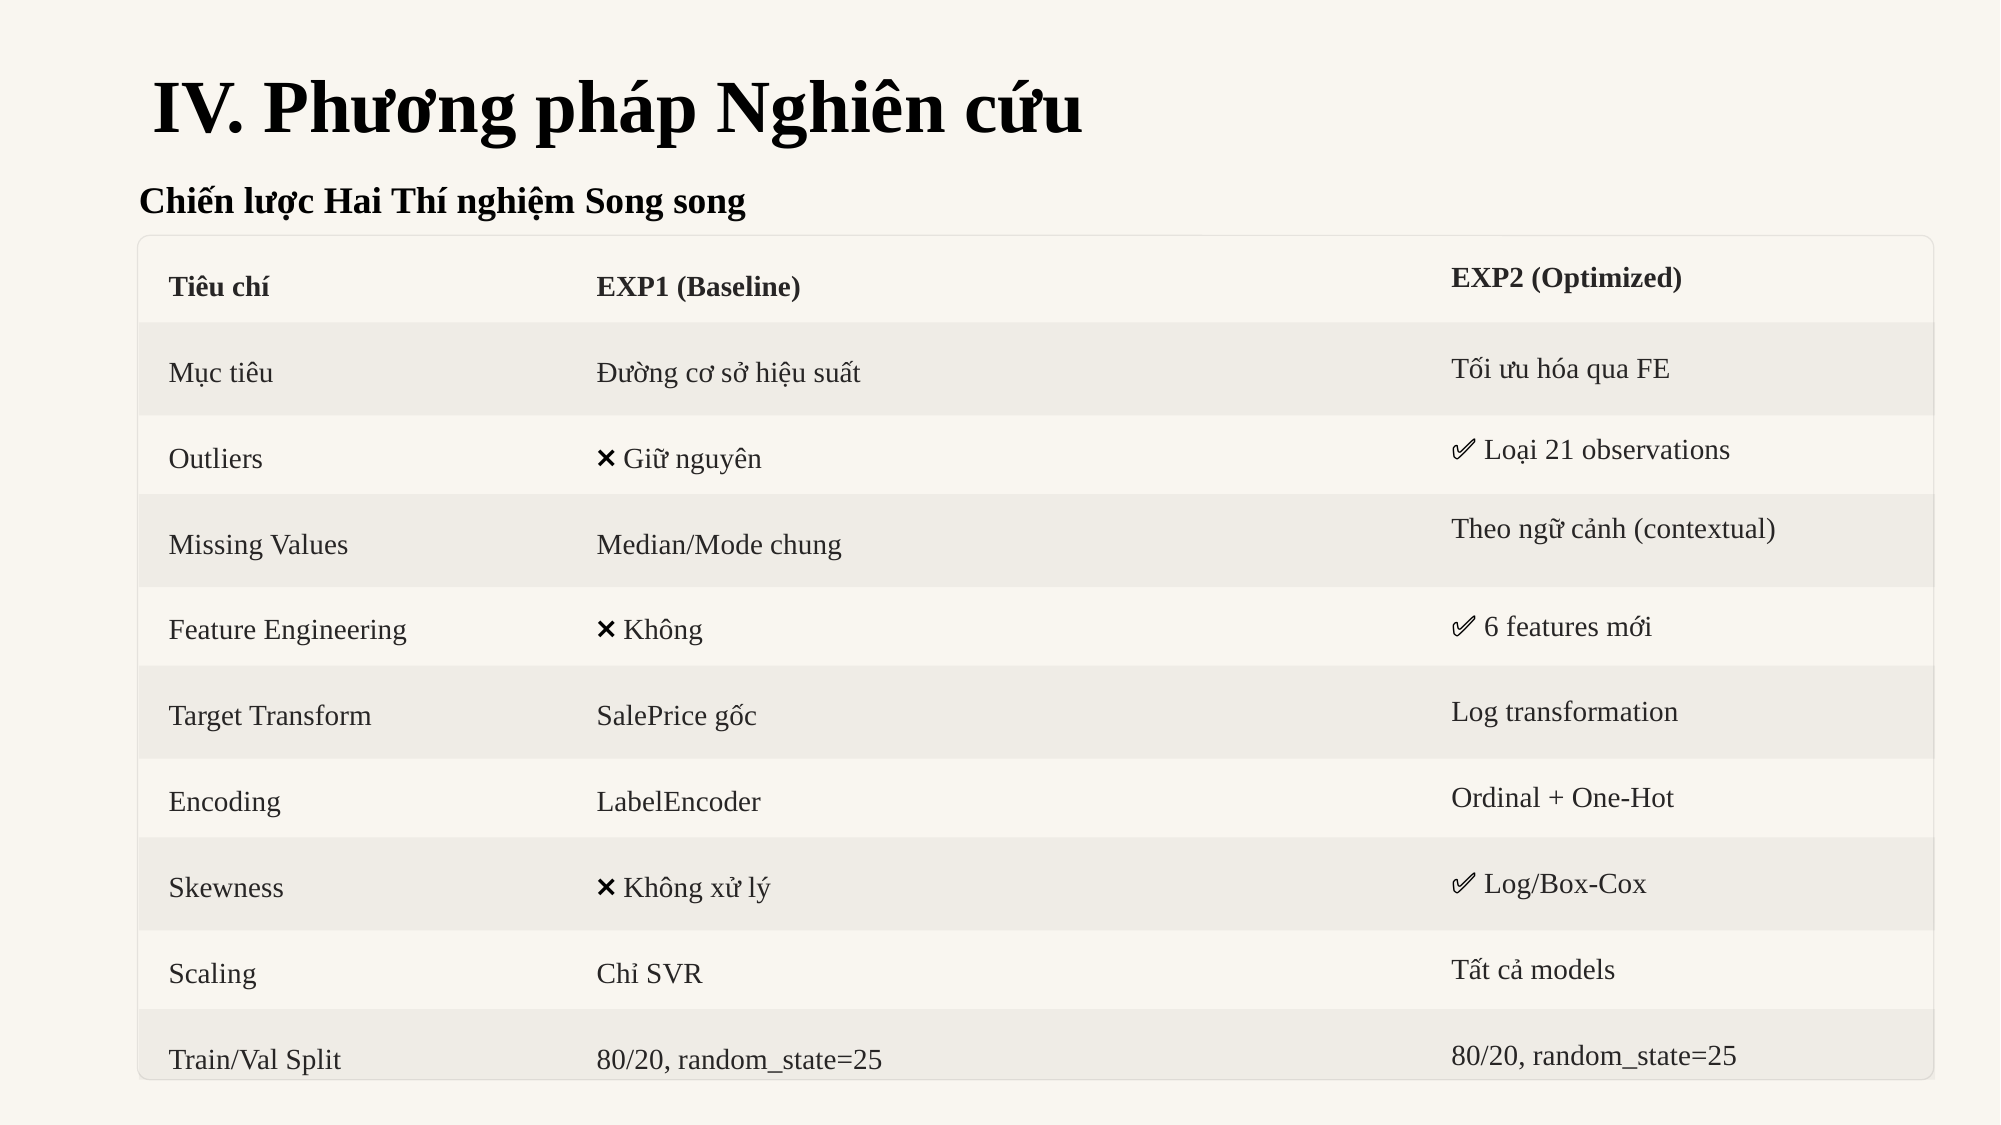

# IV. Phương pháp Nghiên cứu
Chiến lược Hai Thí nghiệm Song song

EXP2 (Optimized)
Tiêu chí
EXP1 (Baseline)

Tối ưu hóa qua FE
Mục tiêu
Đường cơ sở hiệu suất

✅ Loại 21 observations
Outliers
❌ Giữ nguyên

Theo ngữ cảnh (contextual)
Missing Values
Median/Mode chung

✅ 6 features mới
Feature Engineering
❌ Không

Log transformation
Target Transform
SalePrice gốc

Ordinal + One-Hot
Encoding
LabelEncoder

✅ Log/Box-Cox
Skewness
❌ Không xử lý

Tất cả models
Scaling
Chỉ SVR

80/20, random_state=25
Train/Val Split
80/20, random_state=25